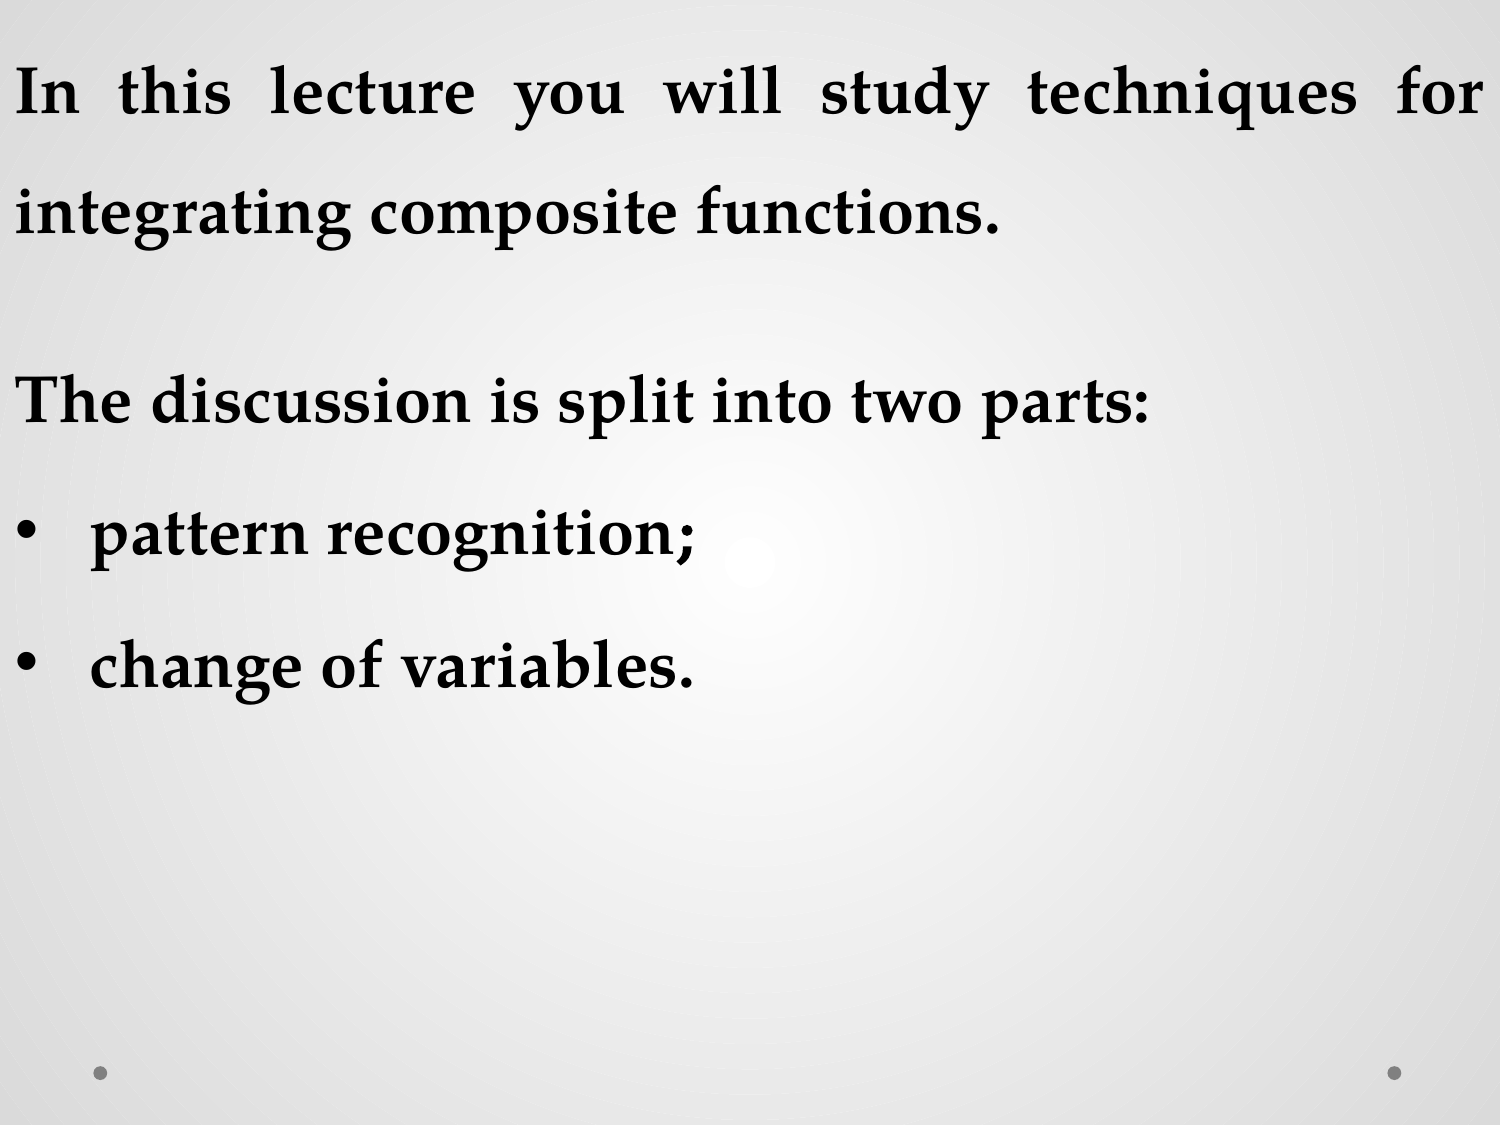

In this lecture you will study techniques for integrating composite functions.
The discussion is split into two parts:
pattern recognition;
change of variables.